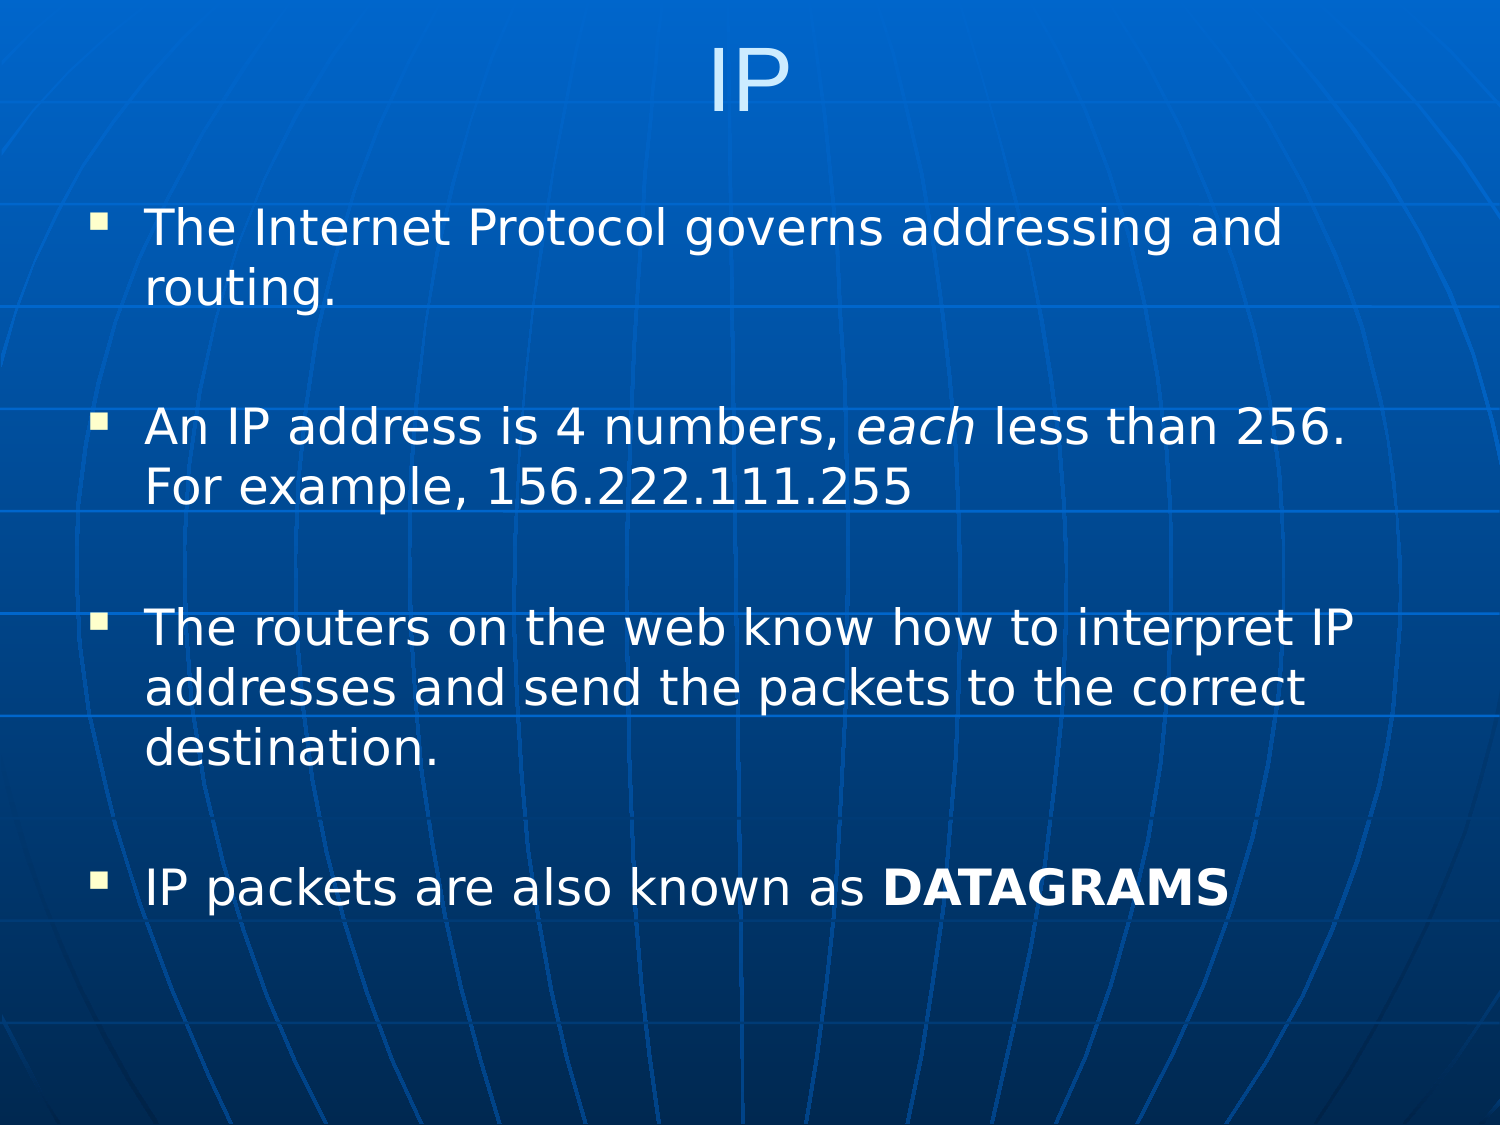

# IP
The Internet Protocol governs addressing and routing.

An IP address is 4 numbers, each less than 256.  For example, 156.222.111.255

The routers on the web know how to interpret IP addresses and send the packets to the correct destination.

IP packets are also known as DATAGRAMS